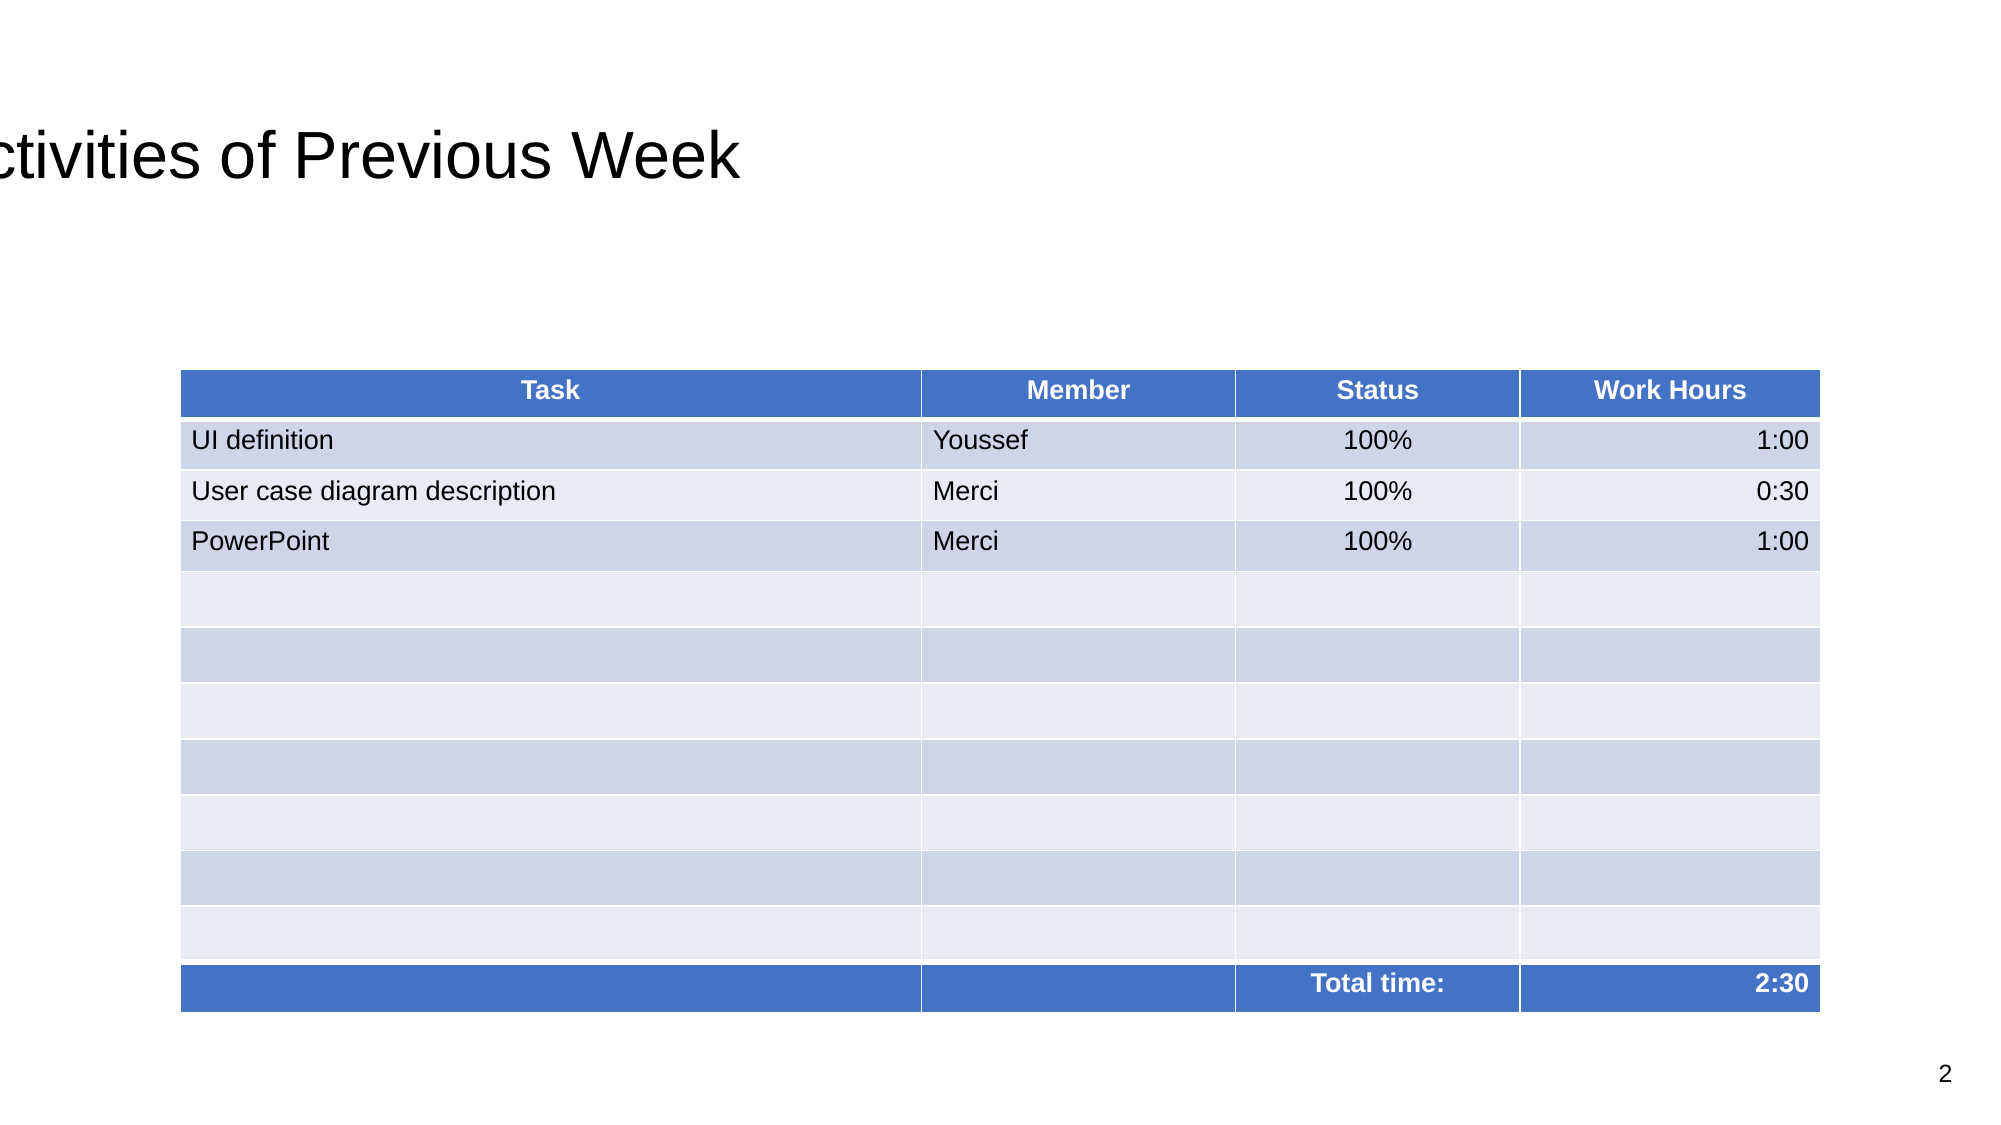

# Activities of Previous Week
| Task | Member | Status | Work Hours |
| --- | --- | --- | --- |
| UI definition | Youssef | 100% | 1:00 |
| User case diagram description | Merci | 100% | 0:30 |
| PowerPoint | Merci | 100% | 1:00 |
|  |  |  |  |
|  |  |  |  |
|  |  |  |  |
|  |  |  |  |
|  |  |  |  |
|  |  |  |  |
|  |  |  |  |
|  |  | Total time: | 2:30 |
2